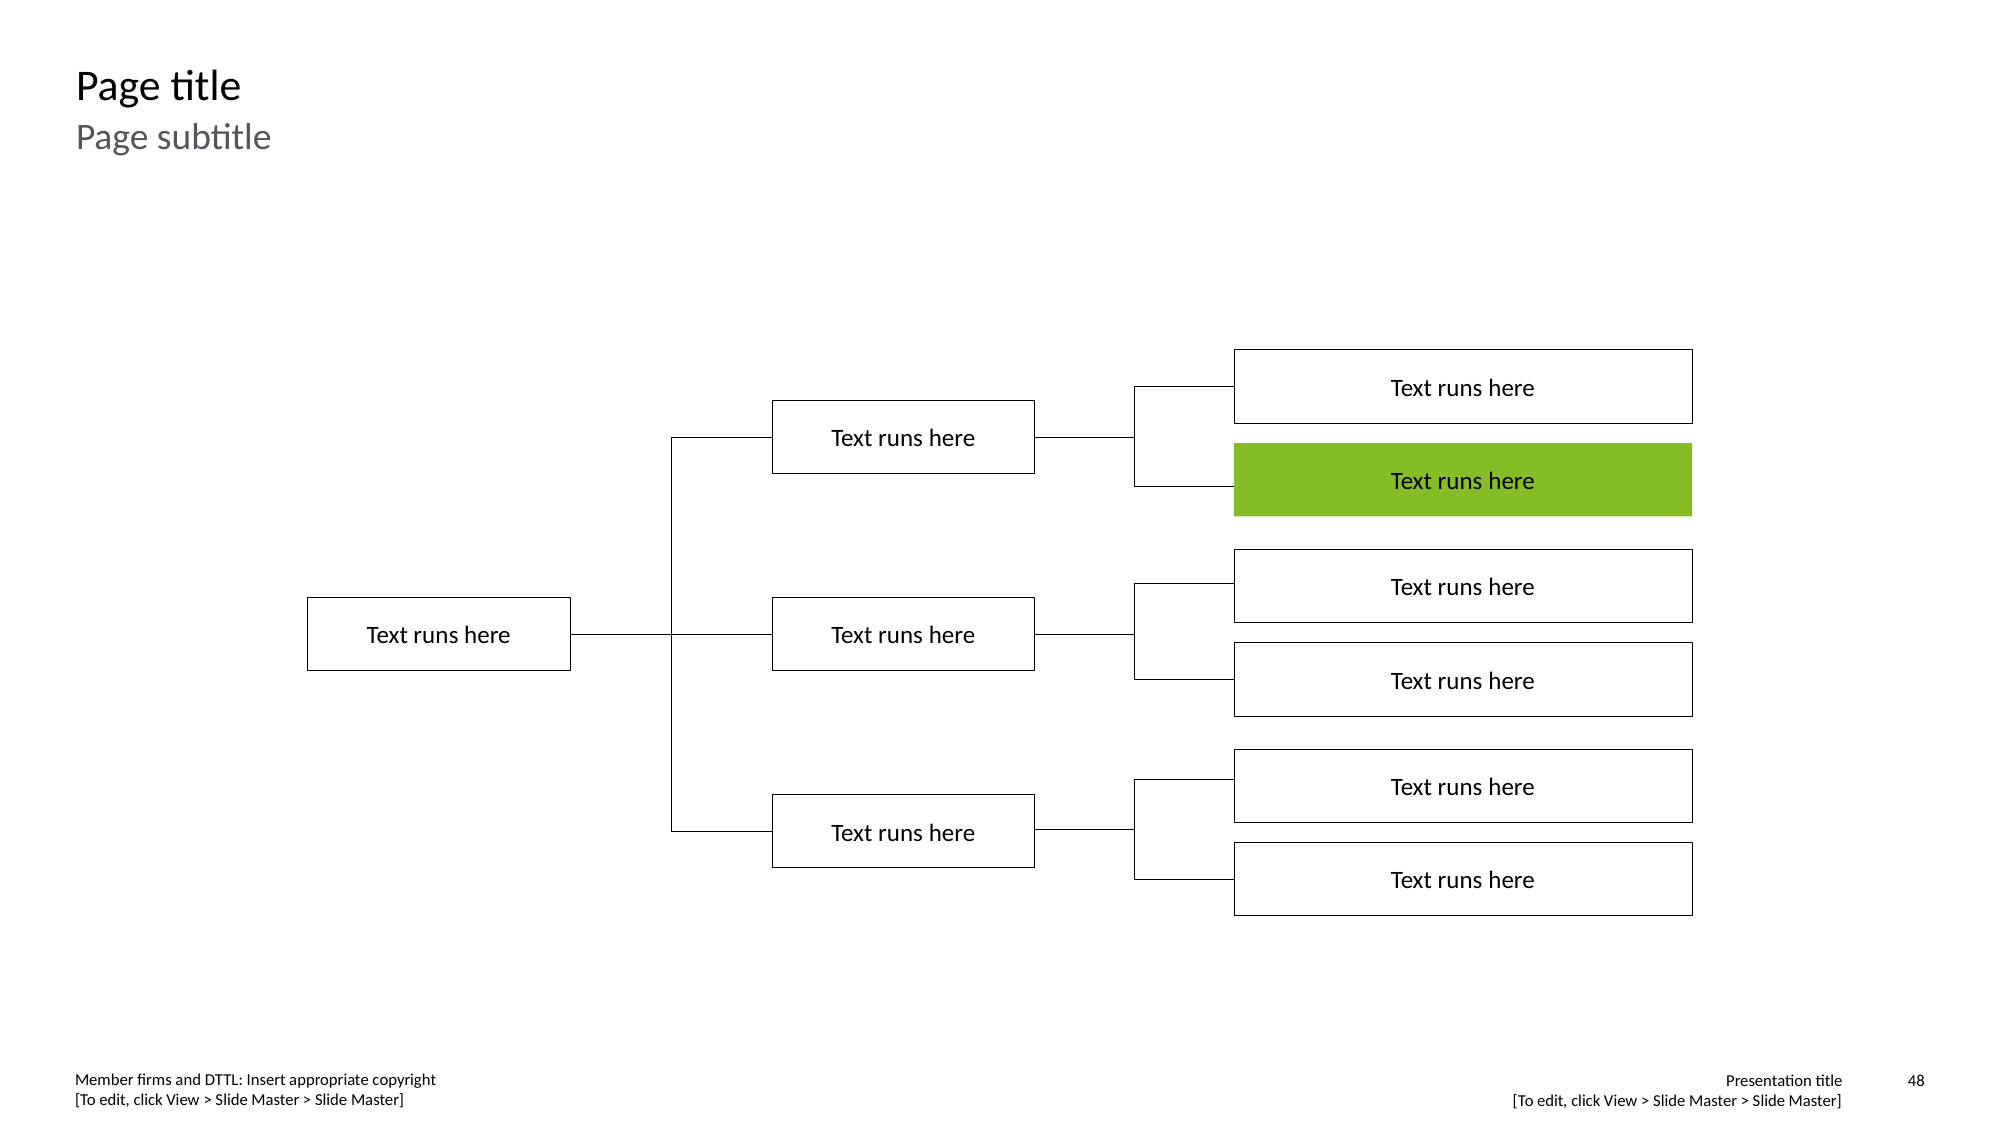

# Page title
Page subtitle
Text runs here
Text runs here
Text runs here
Text runs here
Text runs here
Text runs here
Text runs here
Text runs here
Text runs here
Text runs here